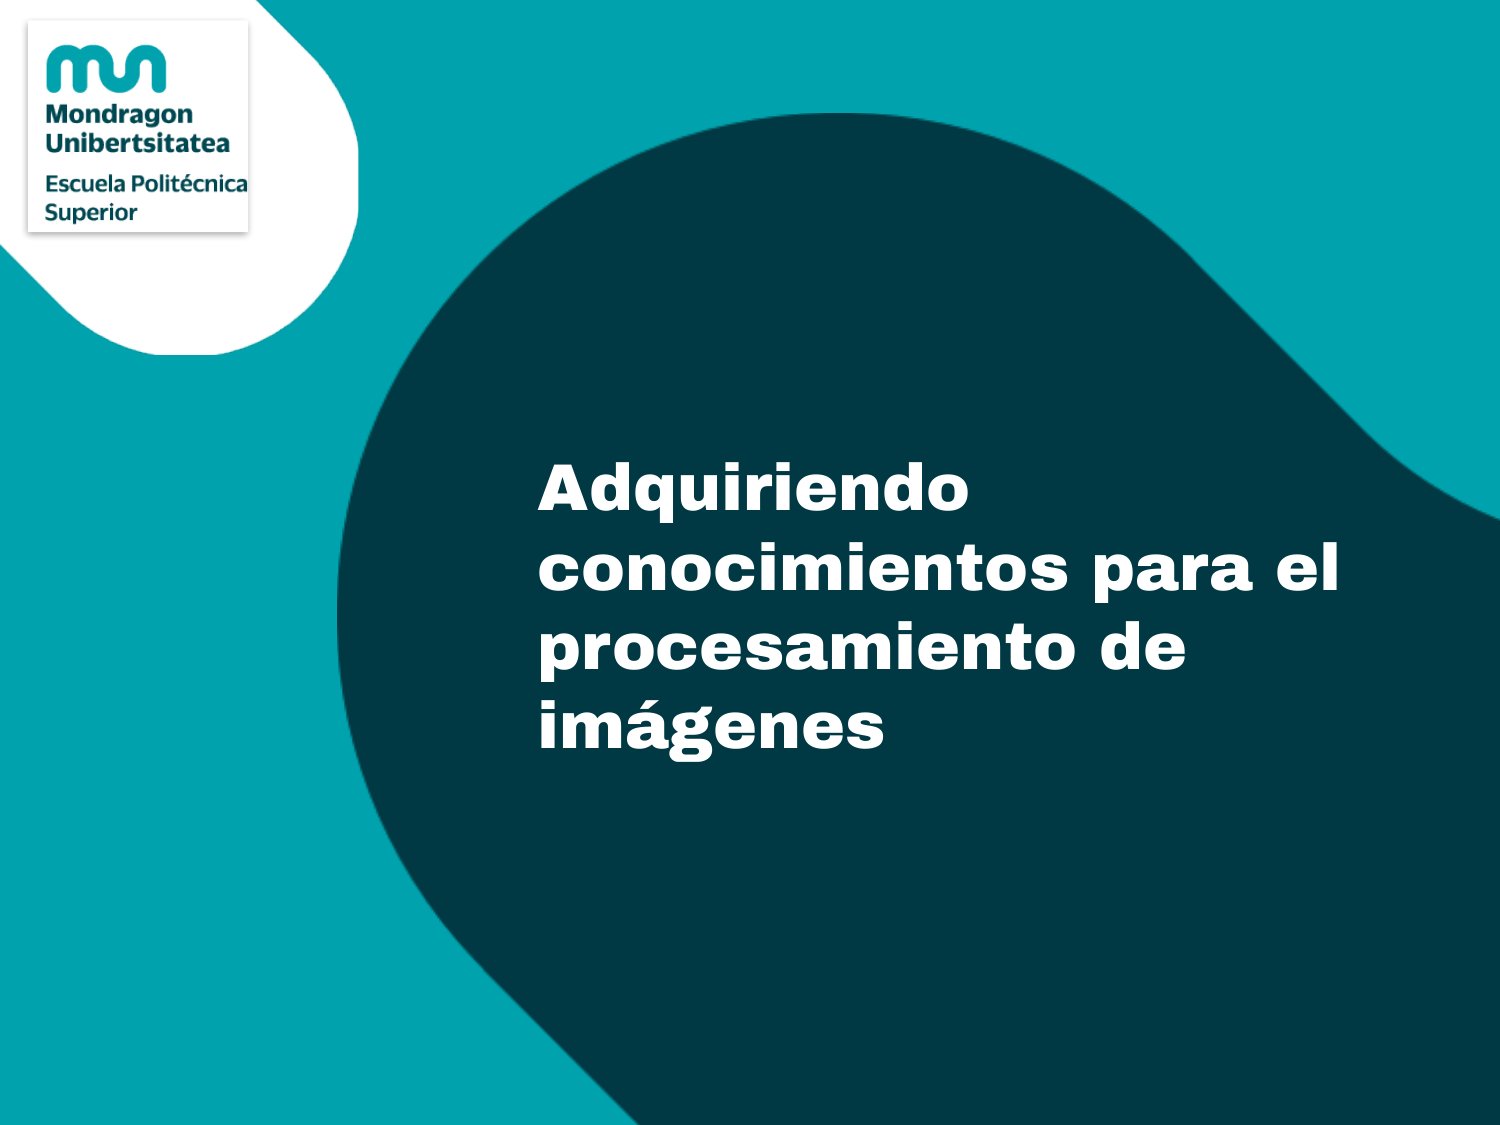

# Adquiriendo conocimientos para el procesamiento de imágenes